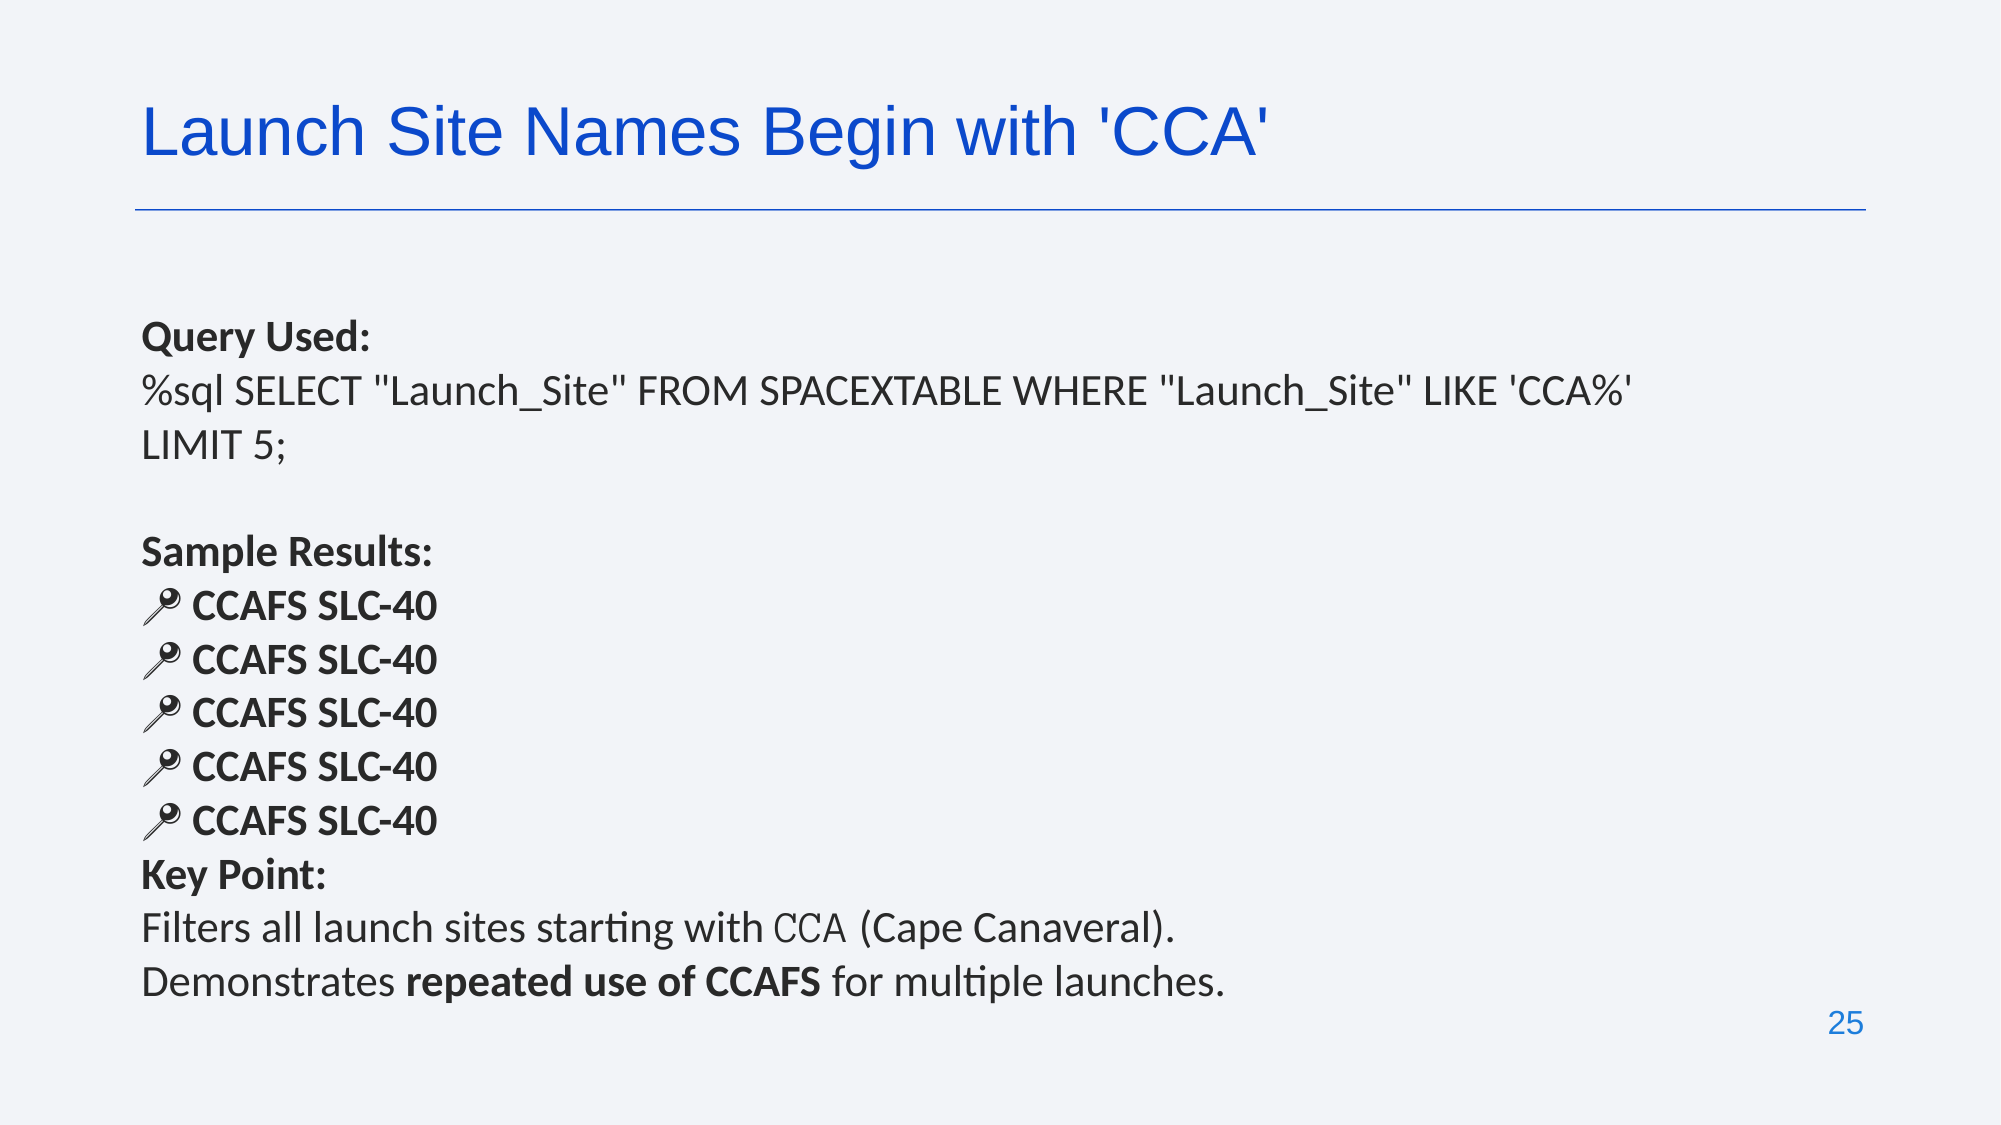

Launch Site Names Begin with 'CCA'
Query Used:
%sql SELECT "Launch_Site" FROM SPACEXTABLE WHERE "Launch_Site" LIKE 'CCA%' LIMIT 5;

Sample Results:
📍 CCAFS SLC-40
📍 CCAFS SLC-40
📍 CCAFS SLC-40
📍 CCAFS SLC-40
📍 CCAFS SLC-40
Key Point:
Filters all launch sites starting with CCA (Cape Canaveral).
Demonstrates repeated use of CCAFS for multiple launches.

25